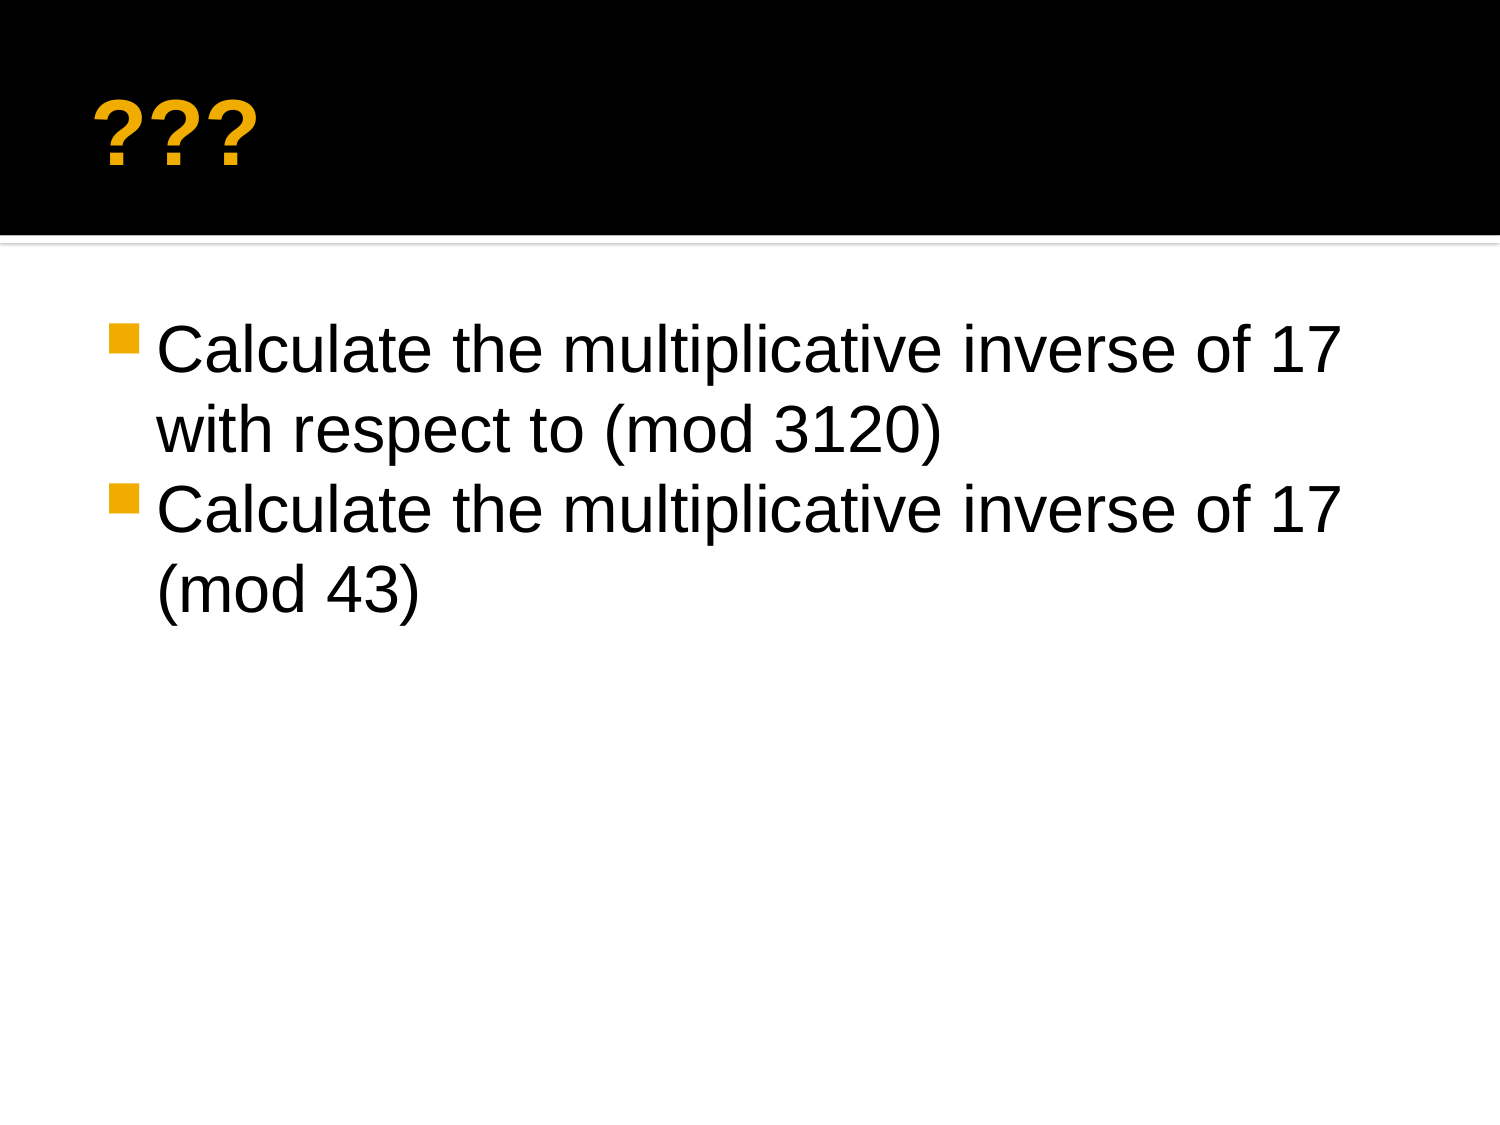

# ???
Calculate the multiplicative inverse of 17 with respect to (mod 3120)
Calculate the multiplicative inverse of 17  (mod 43)